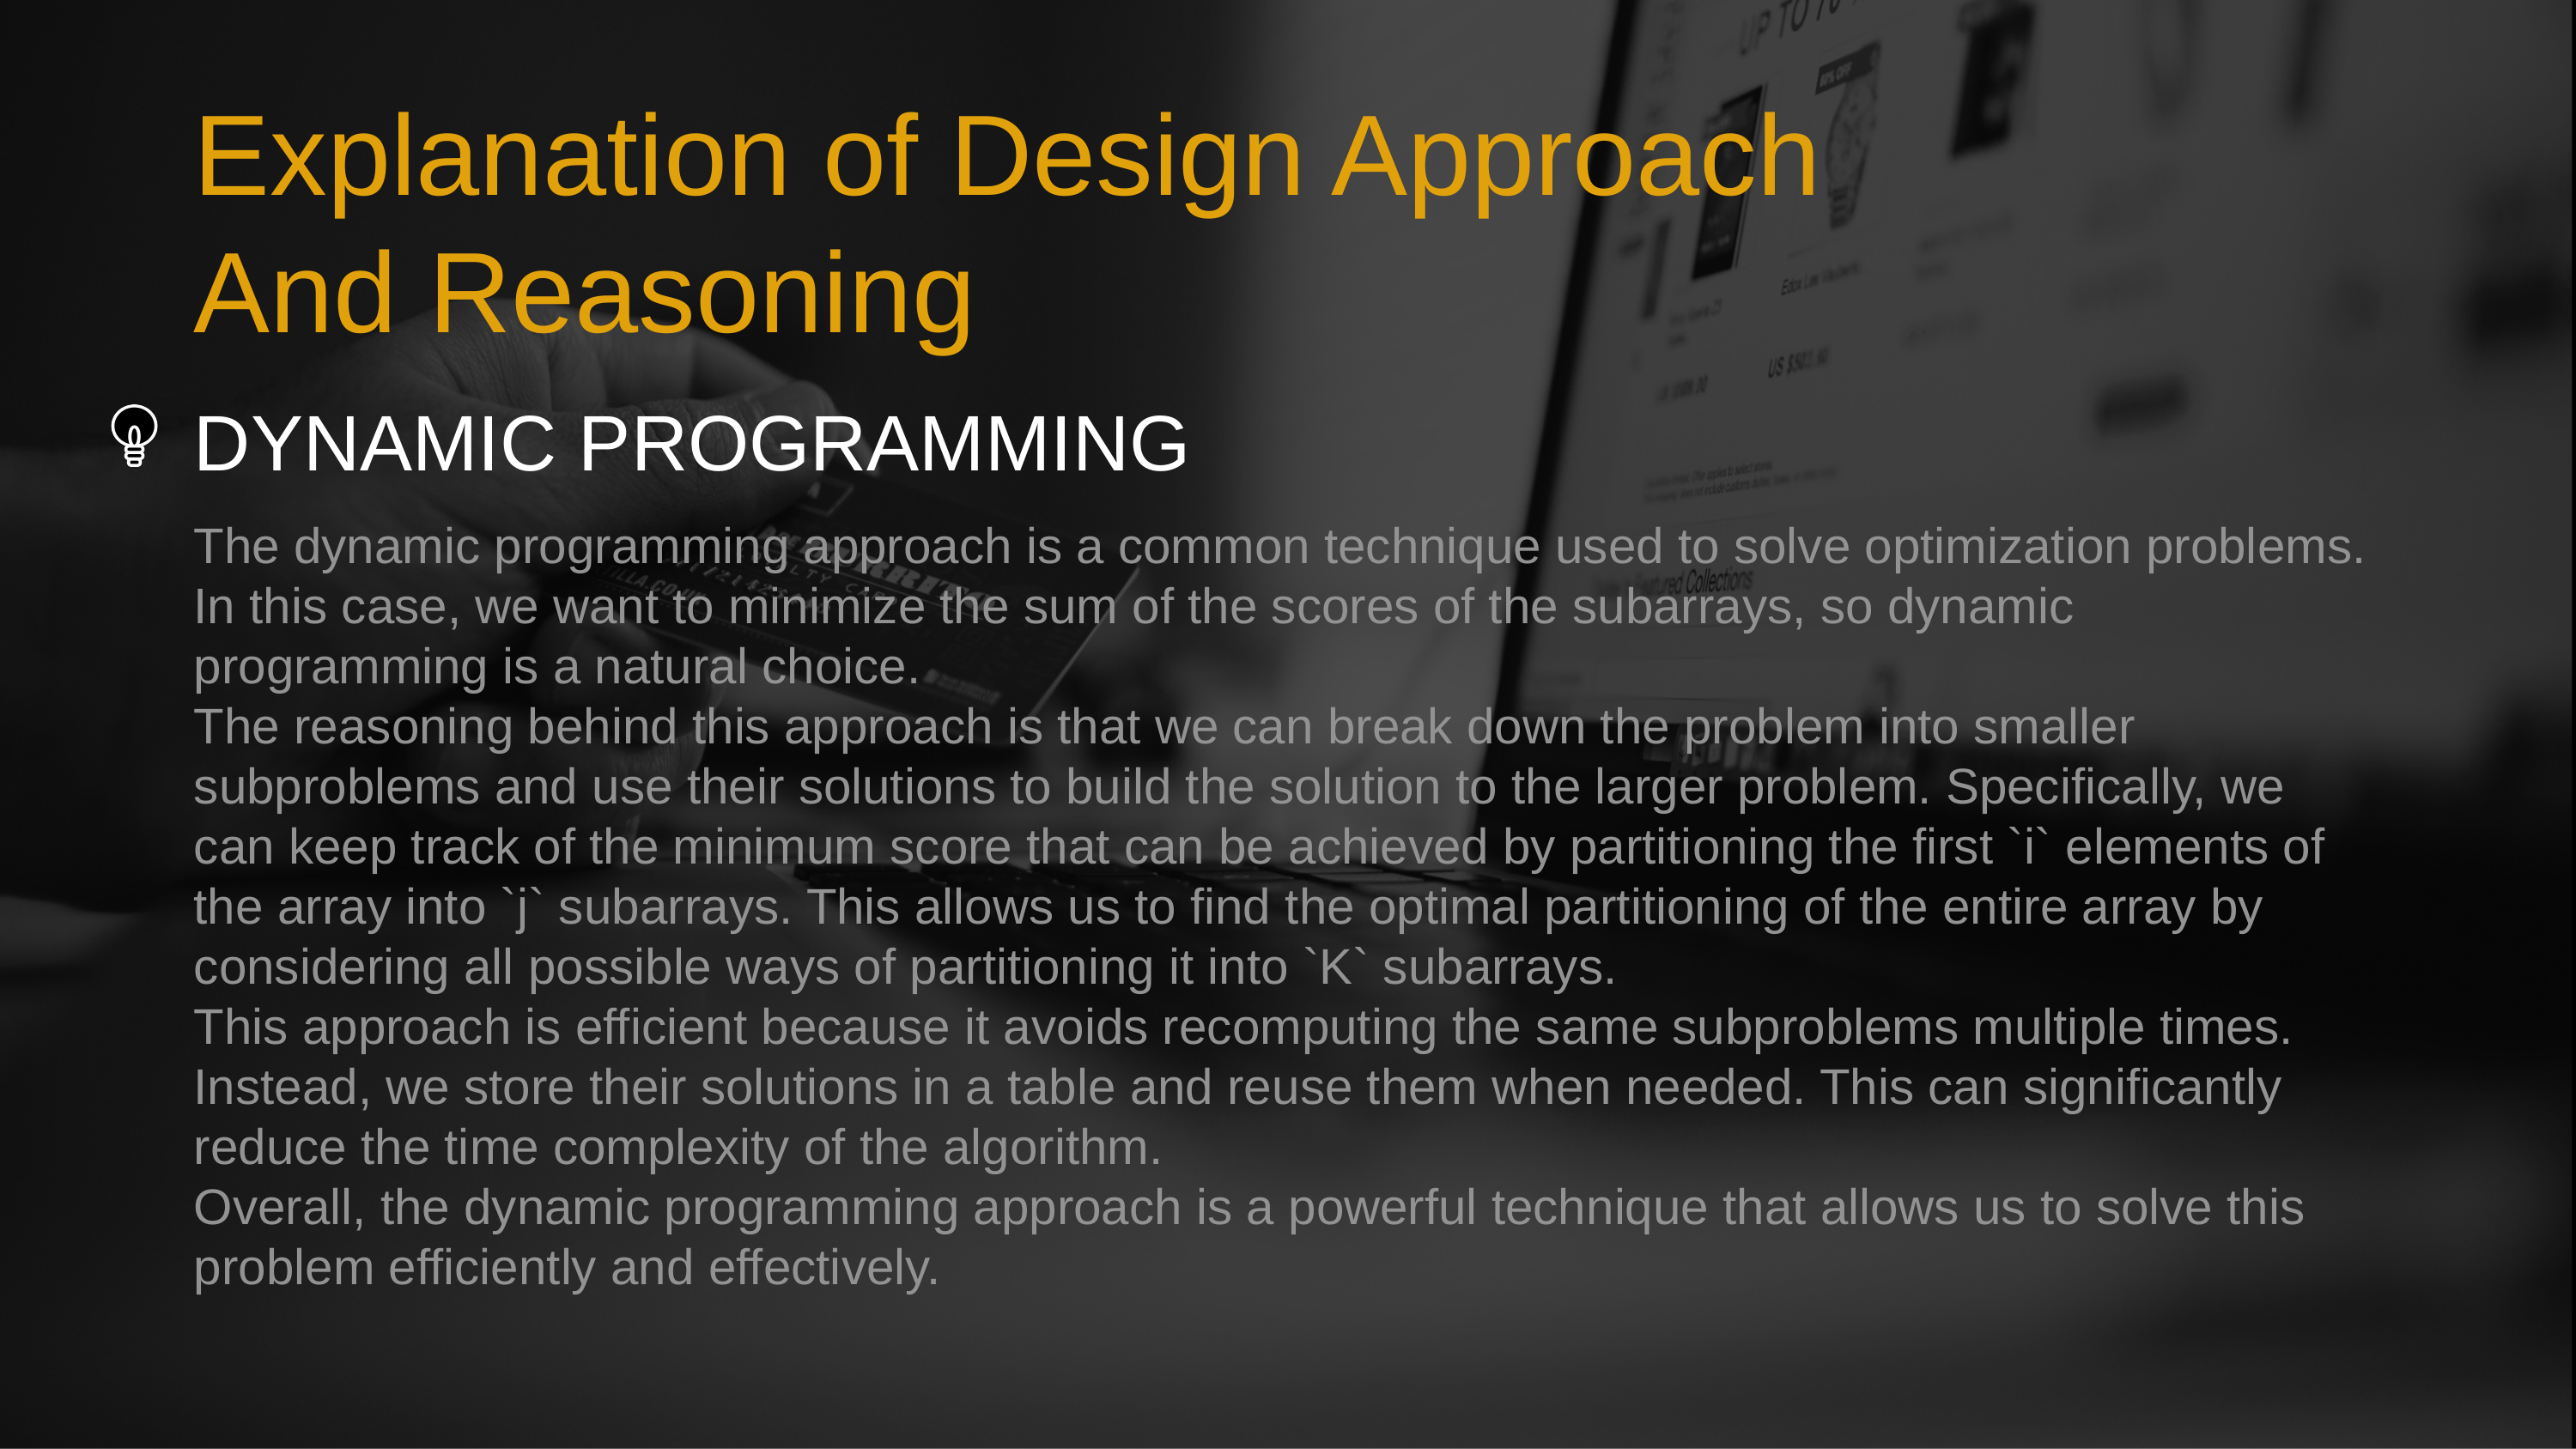

Explanation of Design Approach
And Reasoning
DYNAMIC PROGRAMMING
The dynamic programming approach is a common technique used to solve optimization problems. In this case, we want to minimize the sum of the scores of the subarrays, so dynamic programming is a natural choice.
The reasoning behind this approach is that we can break down the problem into smaller subproblems and use their solutions to build the solution to the larger problem. Specifically, we can keep track of the minimum score that can be achieved by partitioning the first `i` elements of the array into `j` subarrays. This allows us to find the optimal partitioning of the entire array by considering all possible ways of partitioning it into `K` subarrays.
This approach is efficient because it avoids recomputing the same subproblems multiple times. Instead, we store their solutions in a table and reuse them when needed. This can significantly reduce the time complexity of the algorithm.
Overall, the dynamic programming approach is a powerful technique that allows us to solve this problem efficiently and effectively.